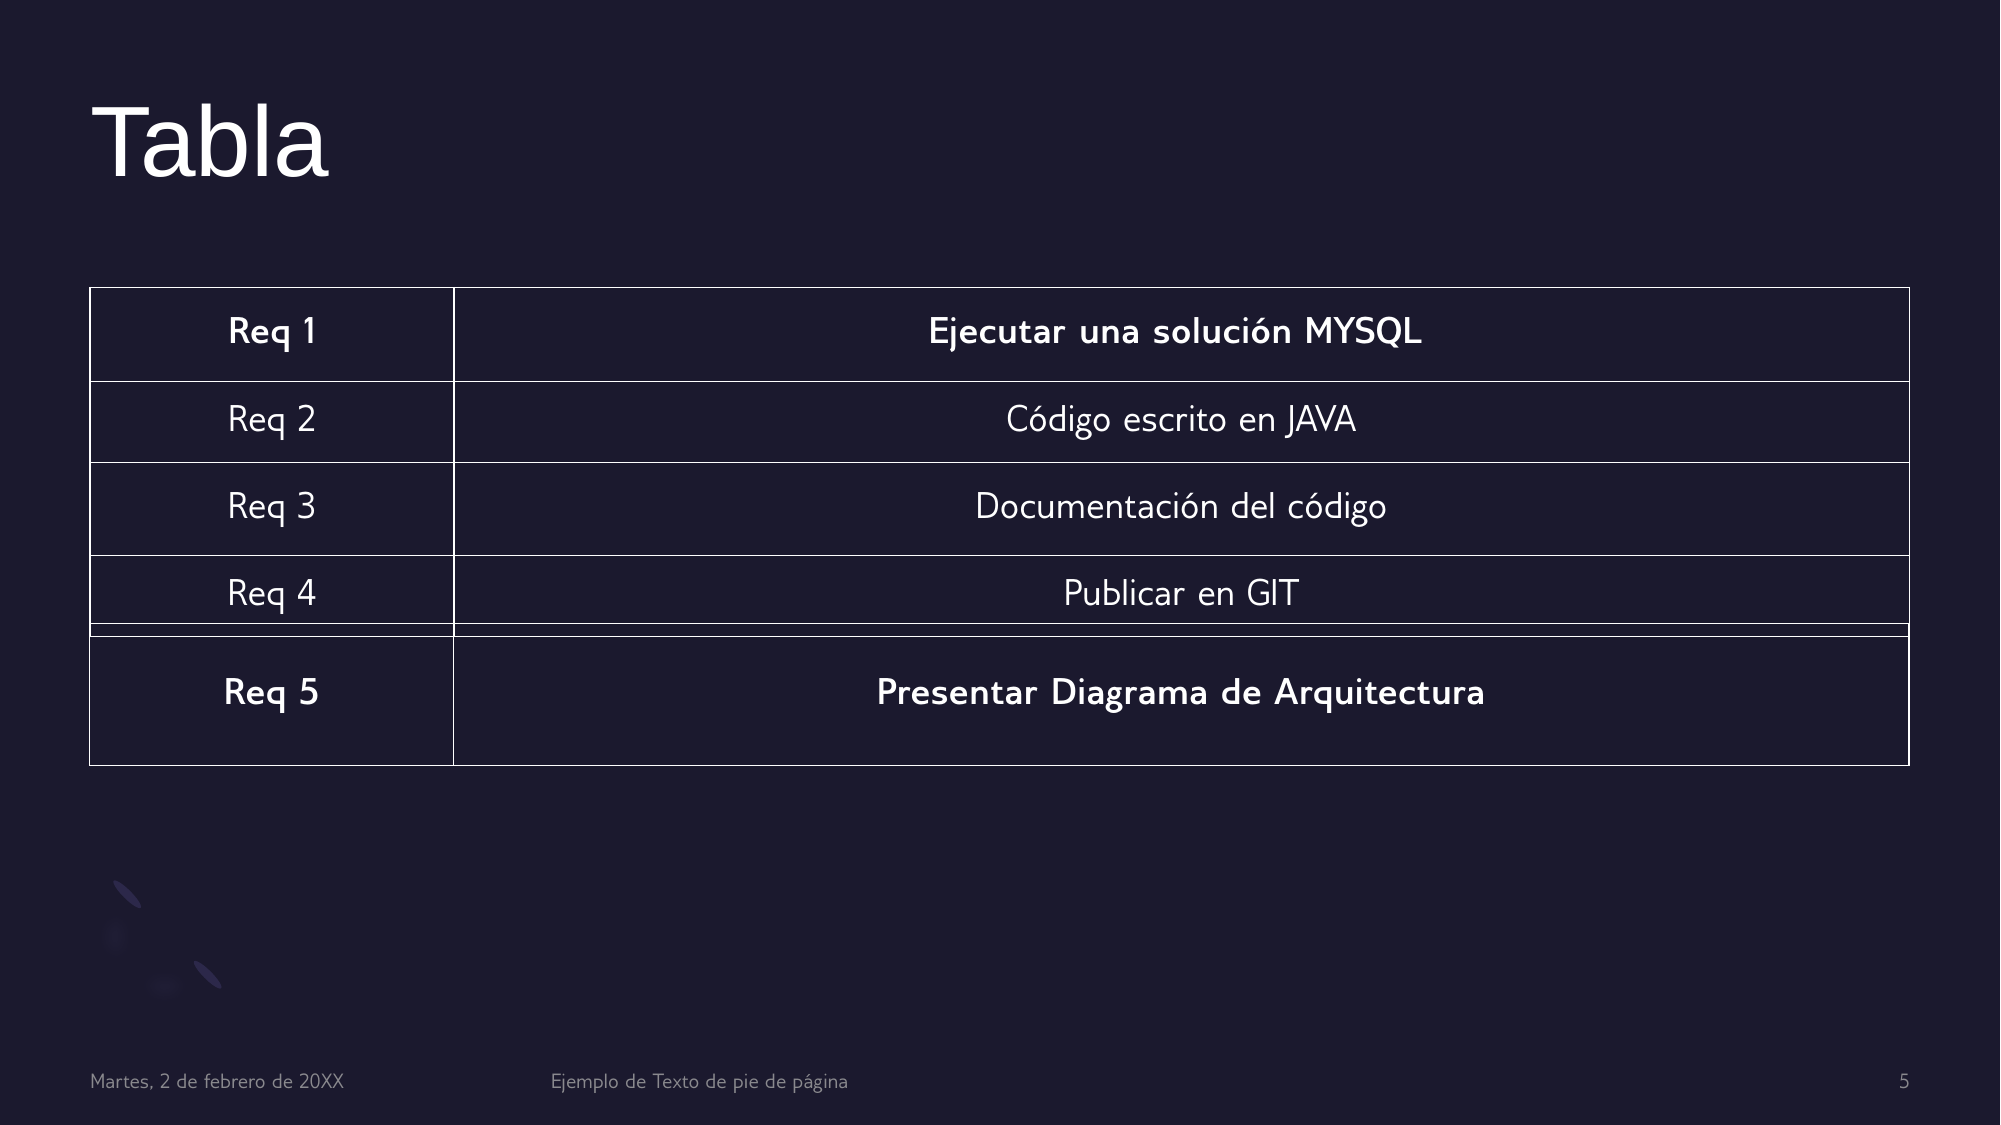

# Tabla
| Req 1 | Ejecutar una solución MYSQL |
| --- | --- |
| Req 2 | Código escrito en JAVA |
| Req 3 | Documentación del código |
| Req 4 | Publicar en GIT |
| Req 5 | Presentar Diagrama de Arquitectura |
| --- | --- |
Martes, 2 de febrero de 20XX
Ejemplo de Texto de pie de página
5